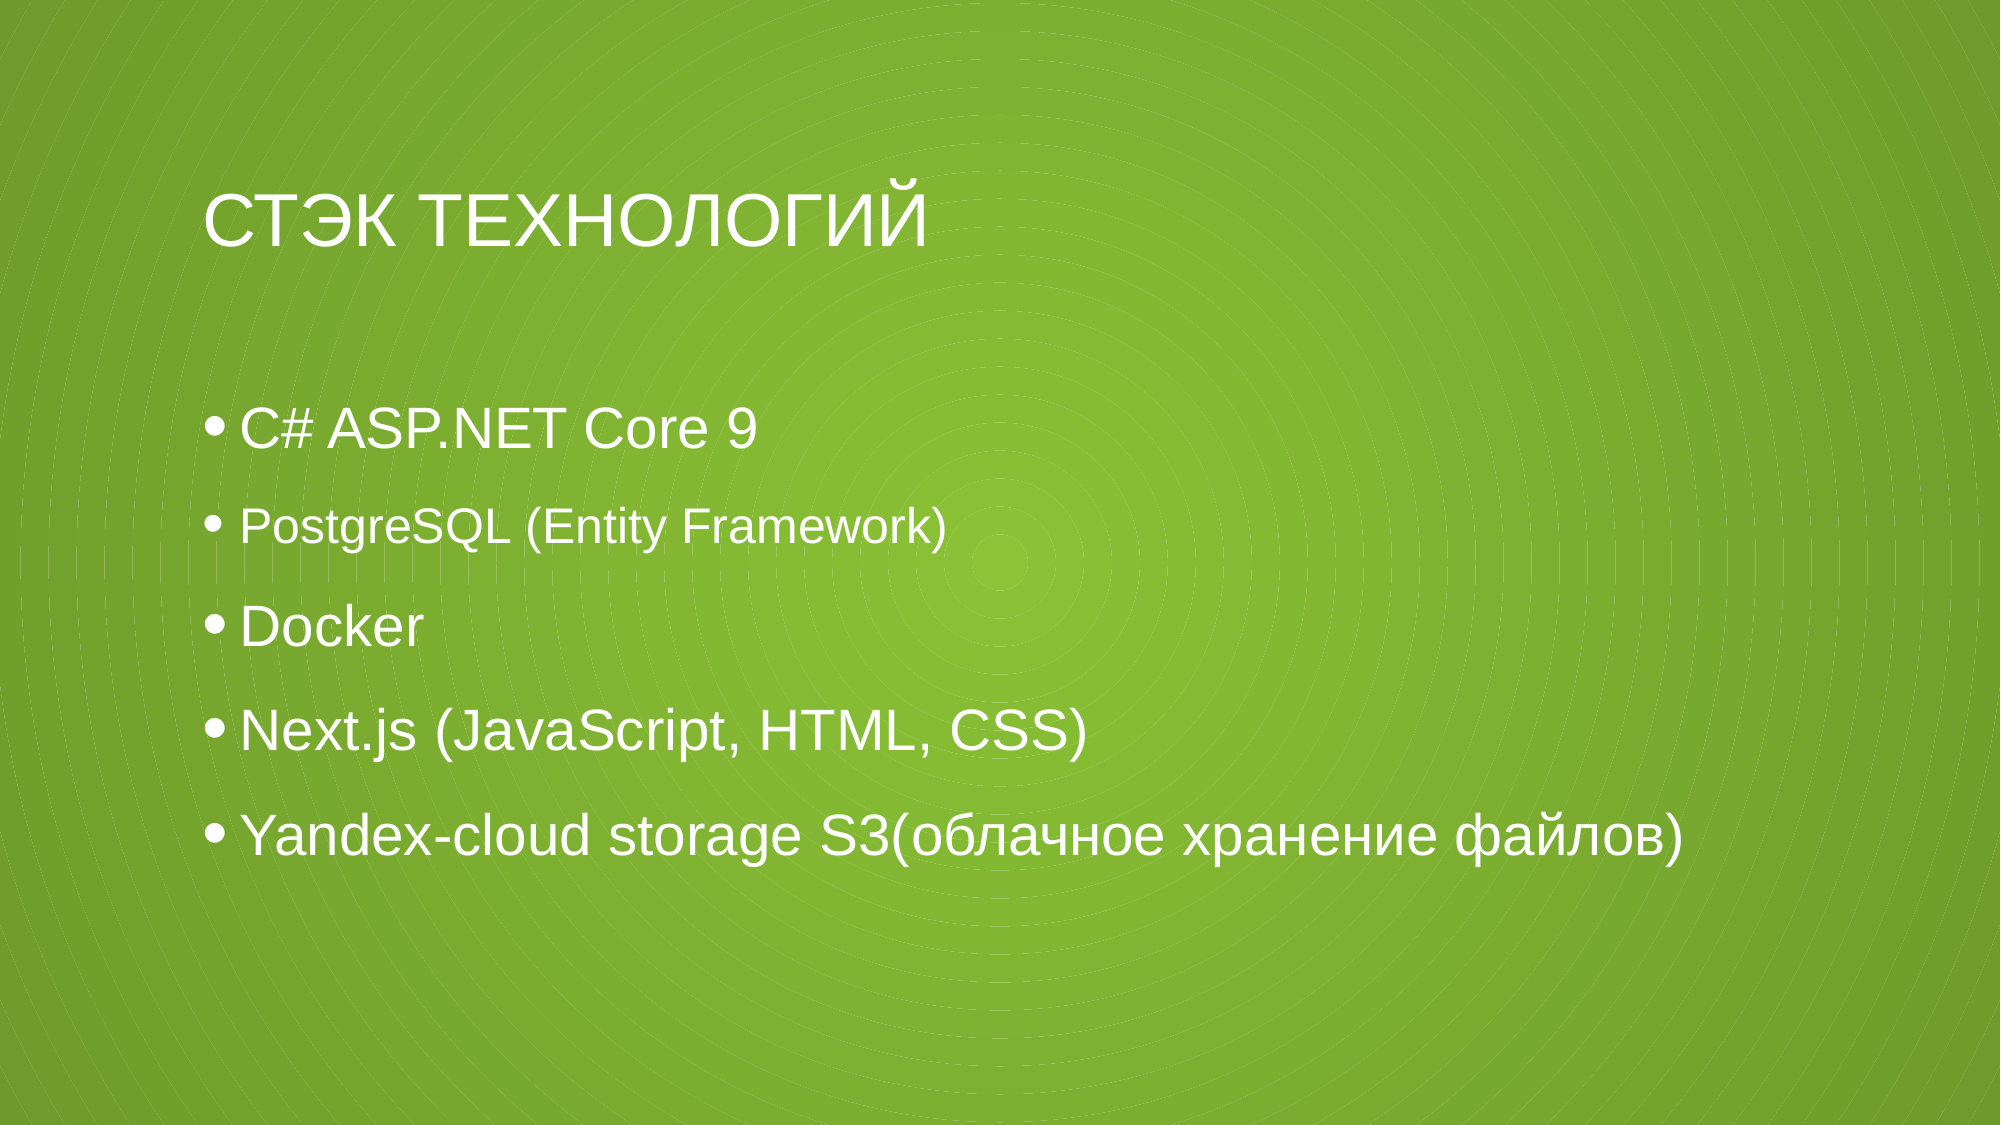

# Стэк технологий
C# ASP.NET Core 9
PostgreSQL (Entity Framework)
Docker
Next.js (JavaScript, HTML, CSS)
Yandex-cloud storage S3(облачное хранение файлов)